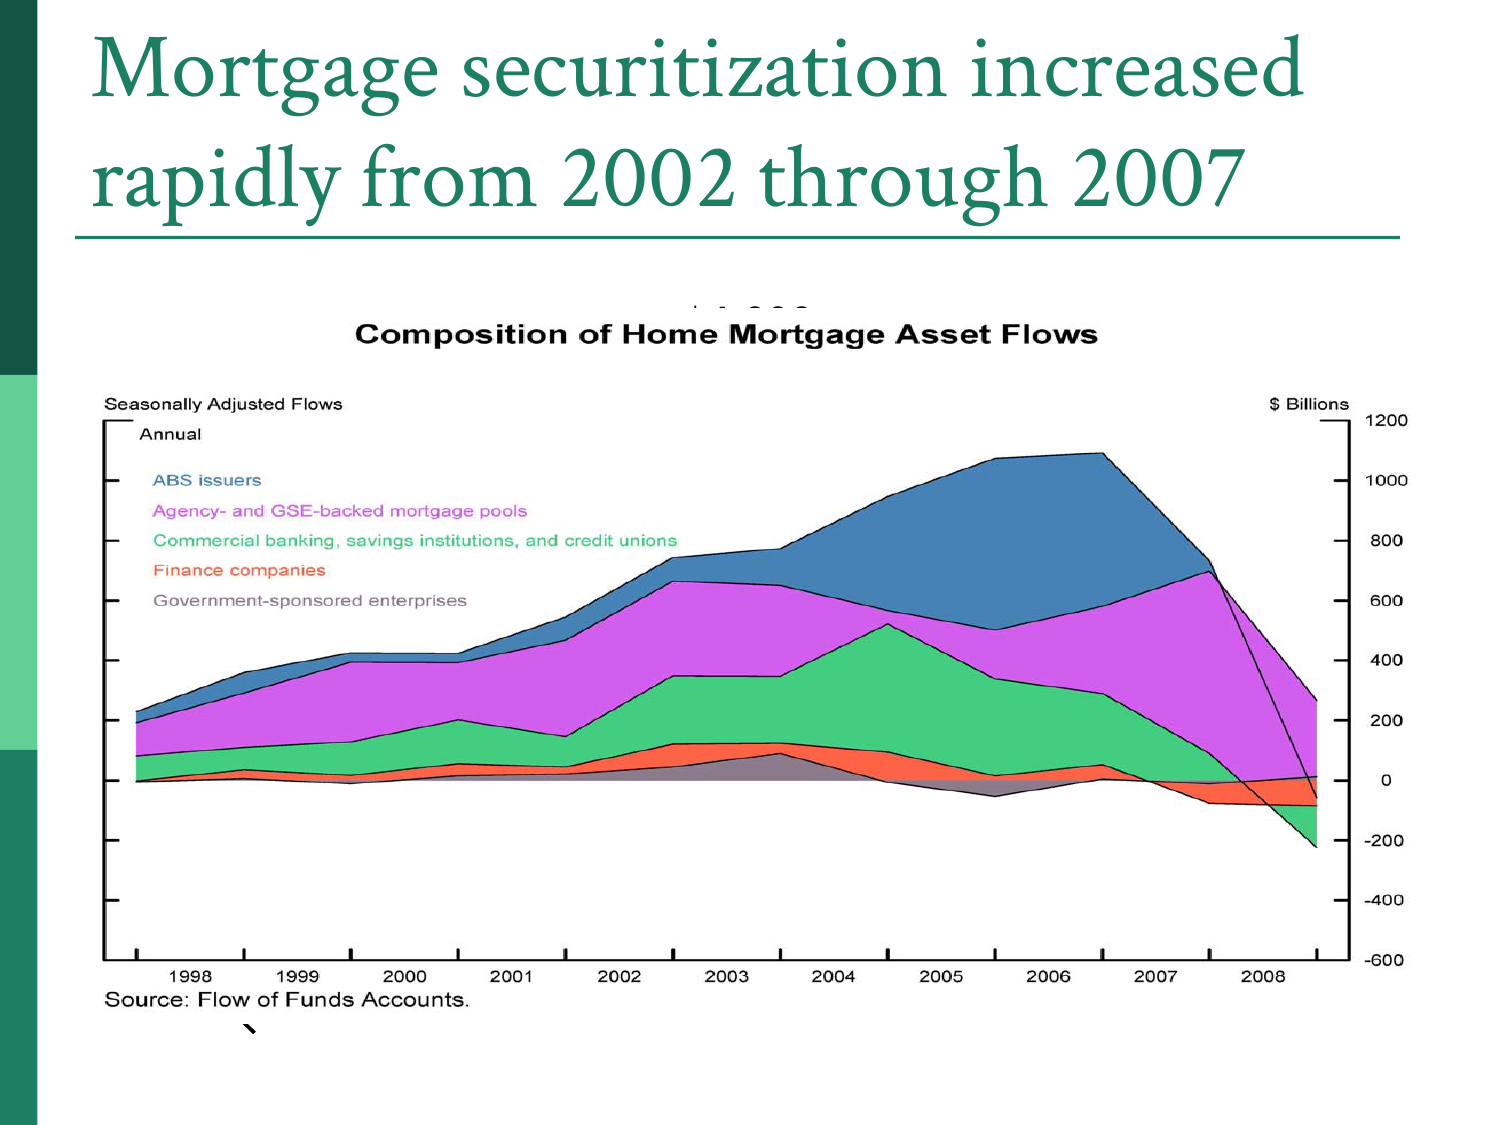

# Mortgage securitization increased rapidly from 2002 through 2007

### Chart

| Category | Dec 2002 | June 2007 |
|---|---|---|
| Banks and thifts | 1900.0 | 3000.0 |
| Fannie Mae, Freddie Mac, and FHA | 3000.0 | 4000.0 |
| Private-label securitizations | 550.0 | 2100.0 |